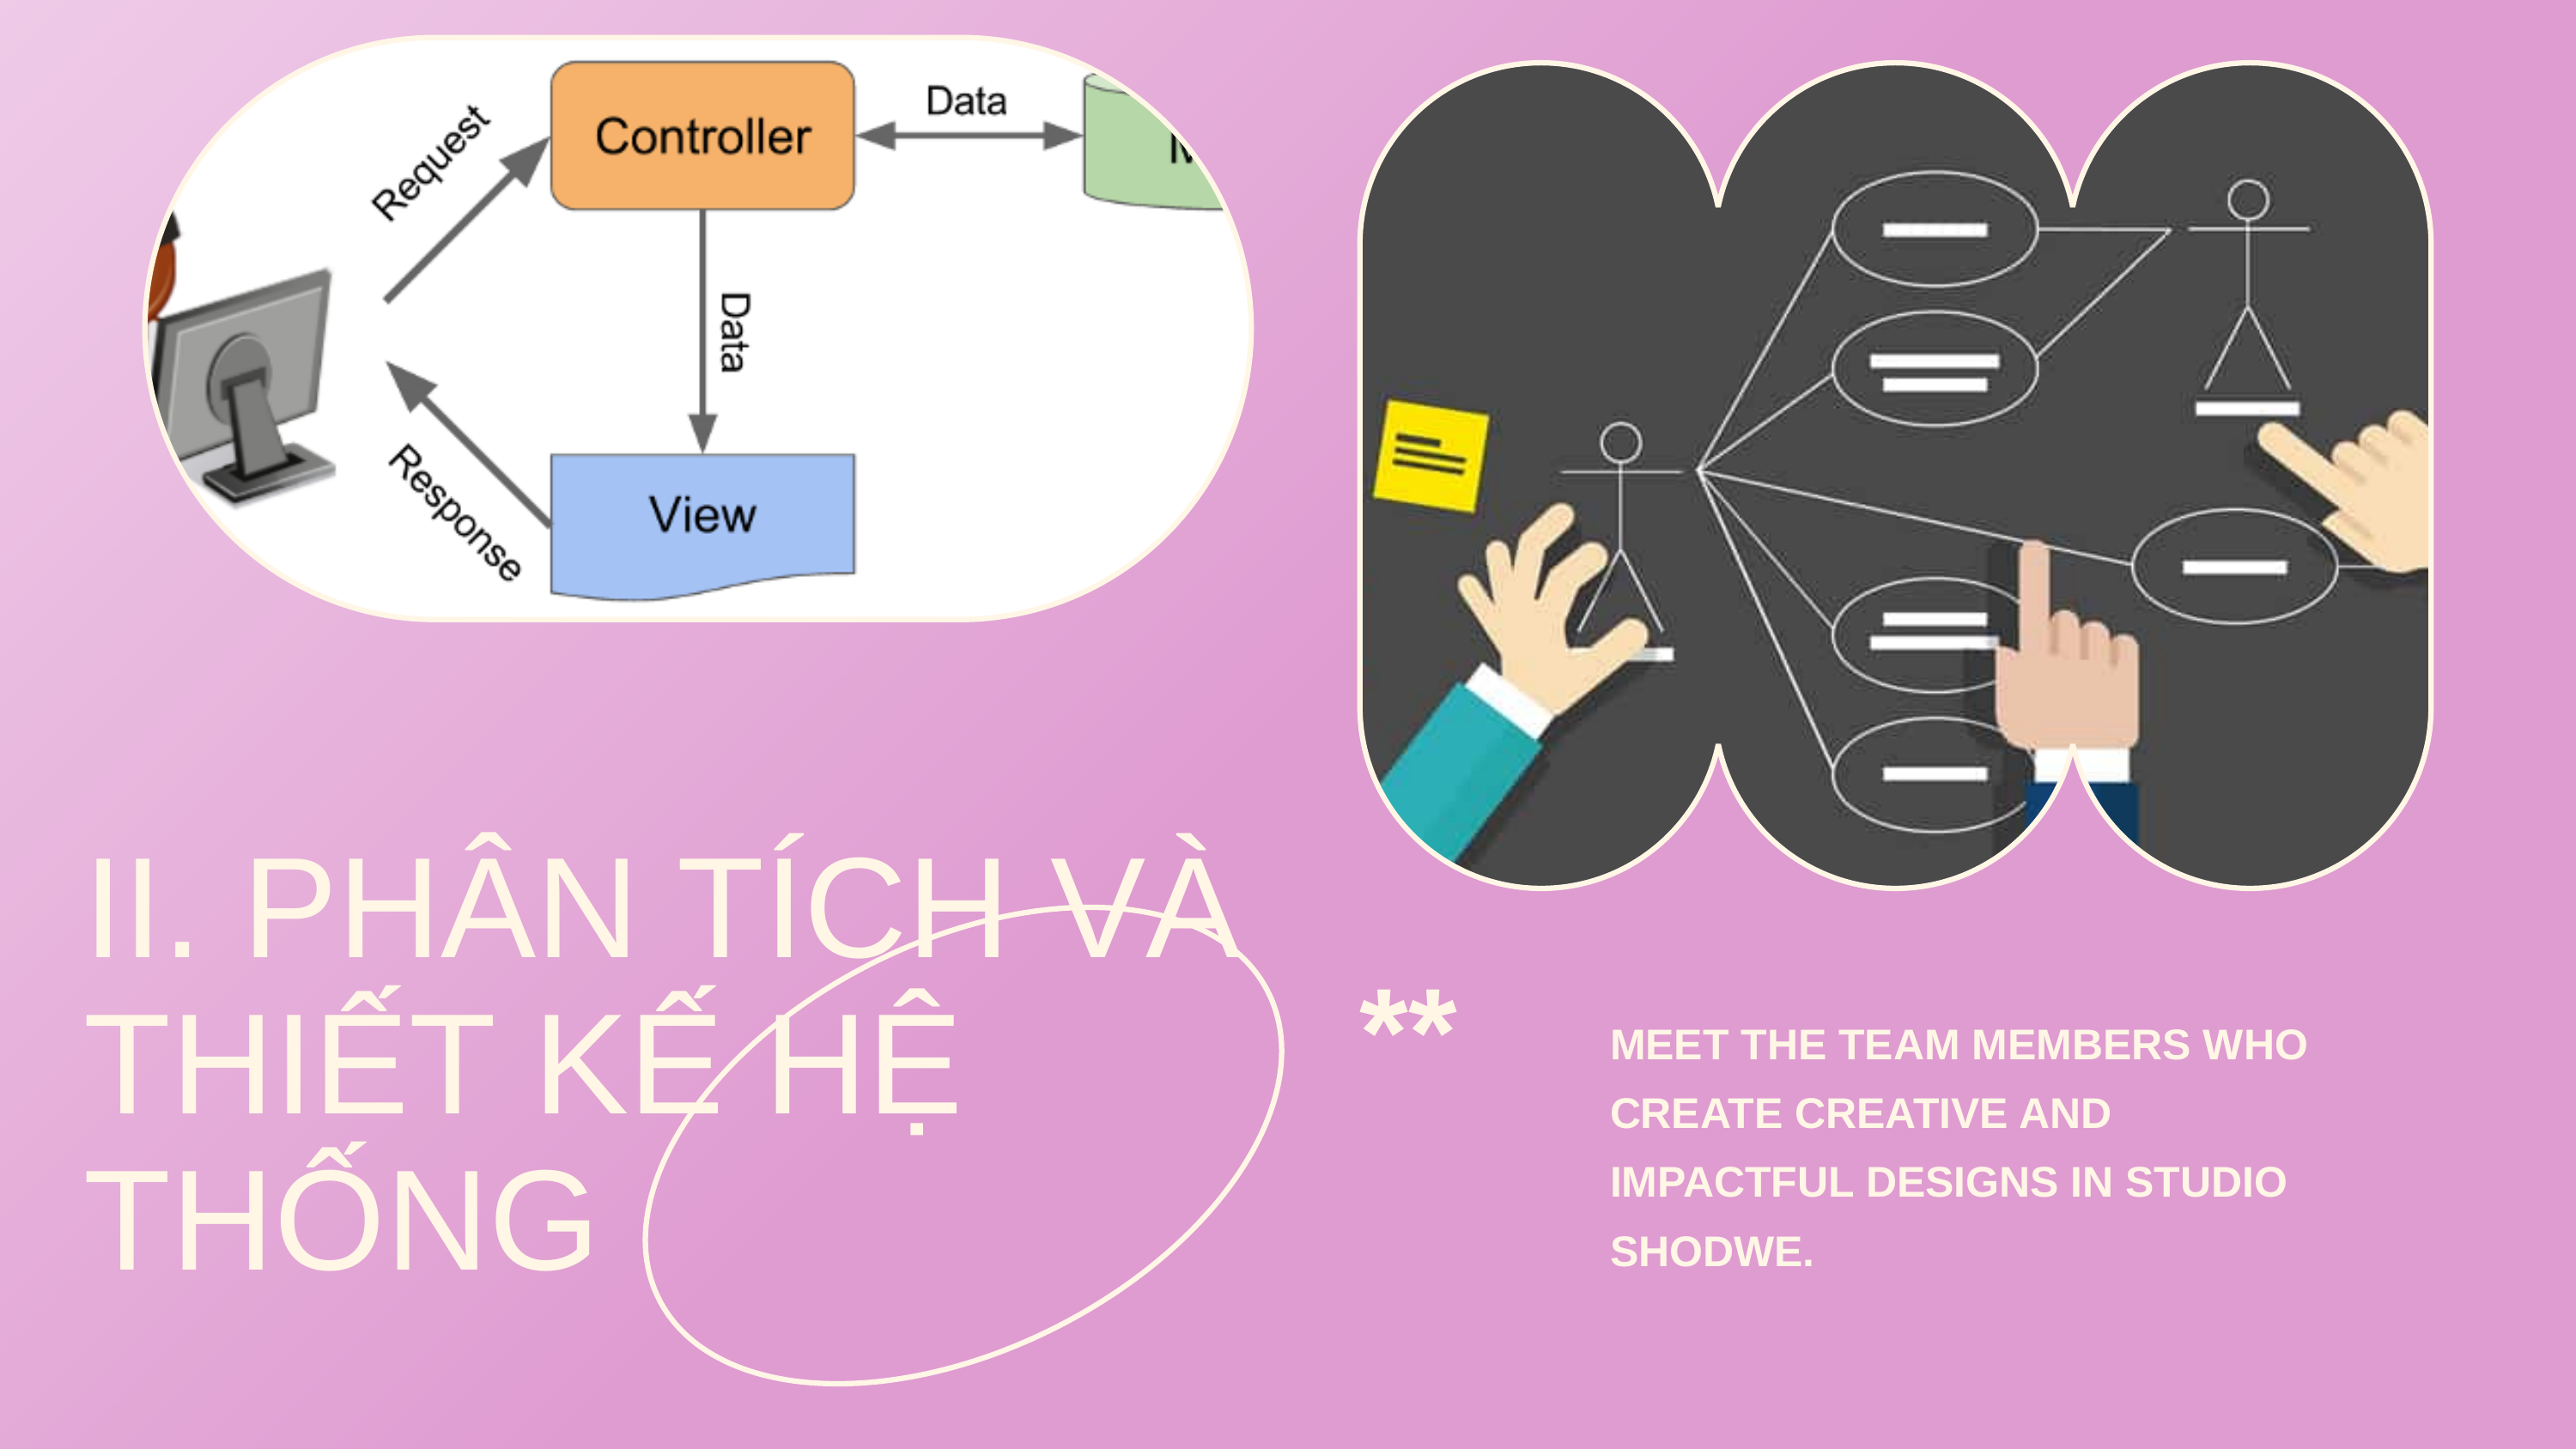

II. PHÂN TÍCH VÀ THIẾT KẾ HỆ THỐNG
**

MEET THE TEAM MEMBERS WHO CREATE CREATIVE AND IMPACTFUL DESIGNS IN STUDIO SHODWE.